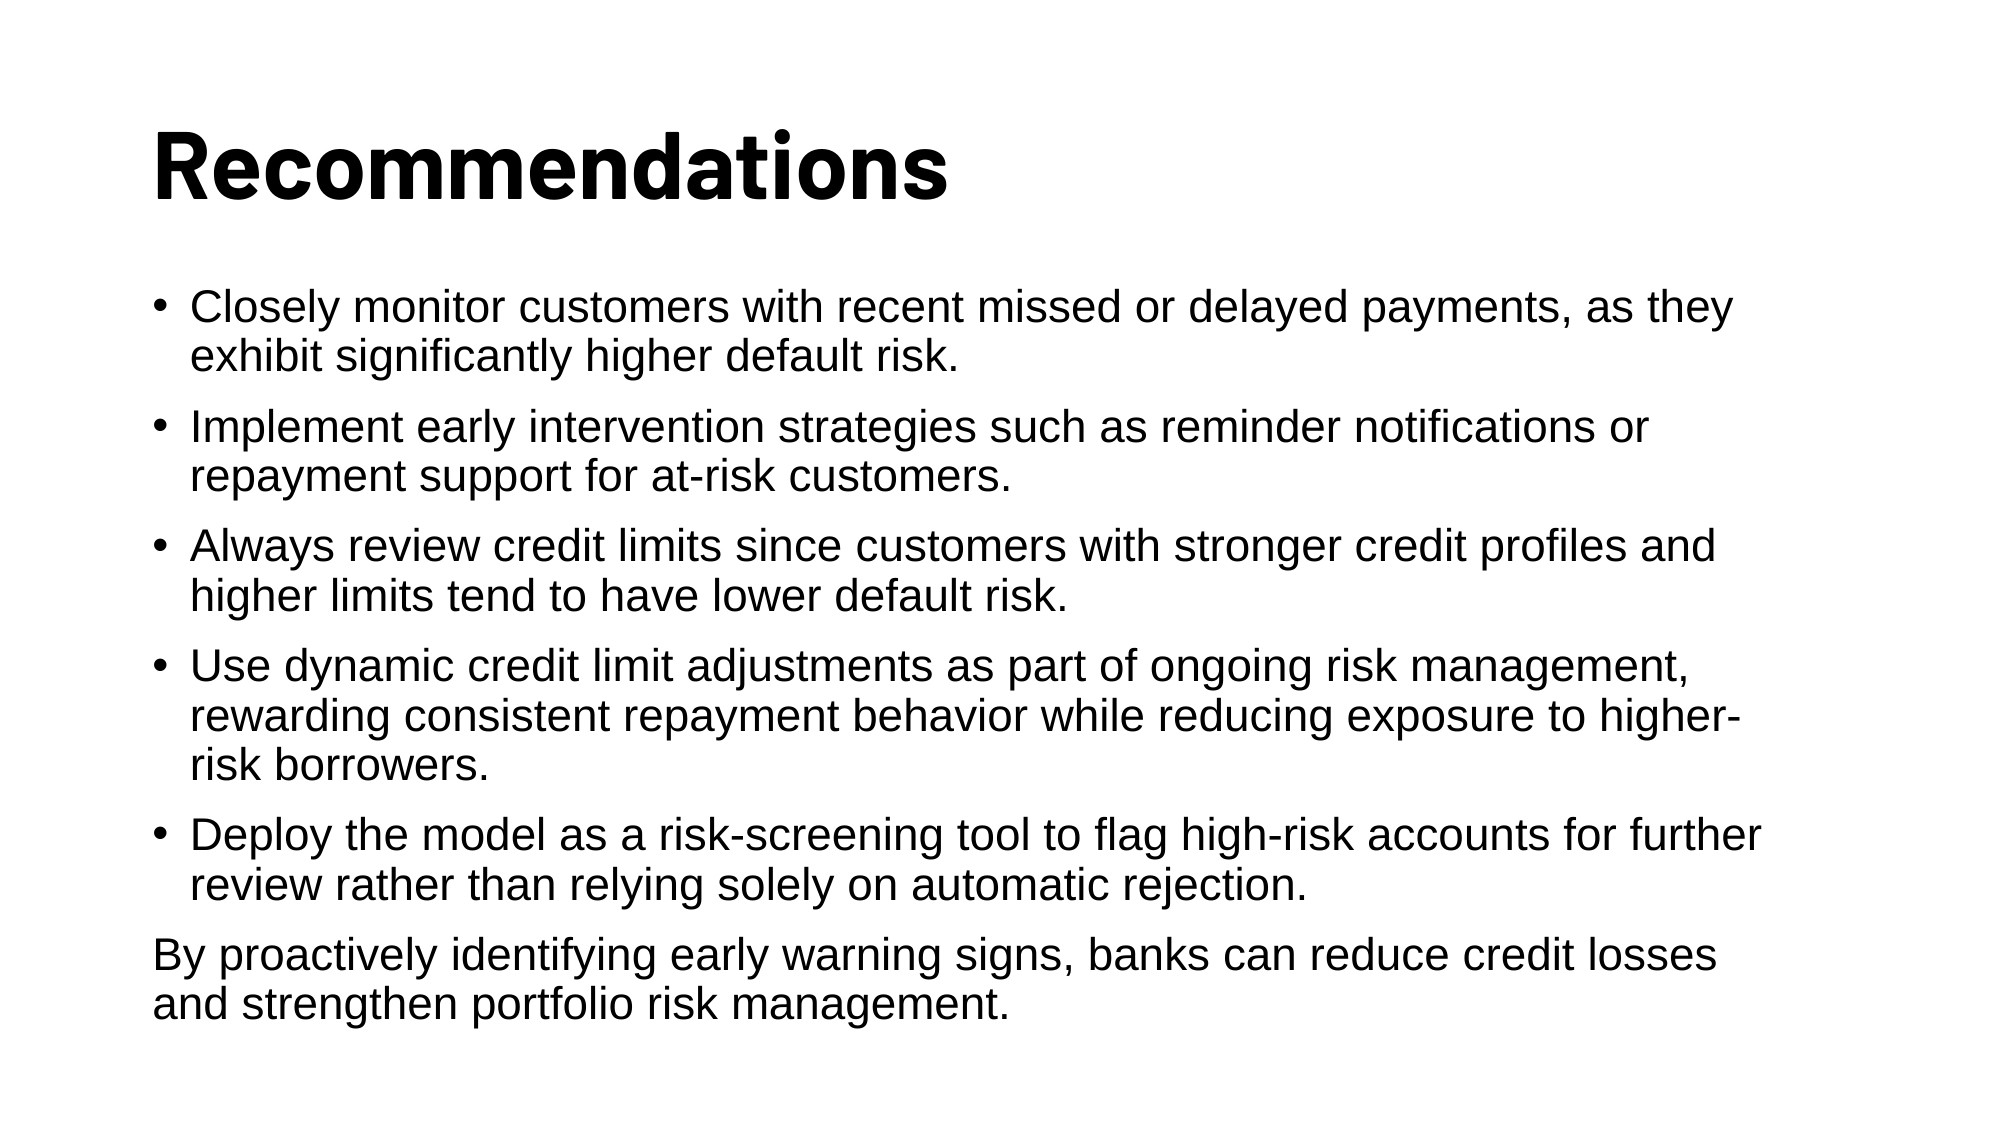

# Recommendations
Closely monitor customers with recent missed or delayed payments, as they exhibit significantly higher default risk.
Implement early intervention strategies such as reminder notifications or repayment support for at-risk customers.
Always review credit limits since customers with stronger credit profiles and higher limits tend to have lower default risk.
Use dynamic credit limit adjustments as part of ongoing risk management, rewarding consistent repayment behavior while reducing exposure to higher-risk borrowers.
Deploy the model as a risk-screening tool to flag high-risk accounts for further review rather than relying solely on automatic rejection.
By proactively identifying early warning signs, banks can reduce credit losses and strengthen portfolio risk management.